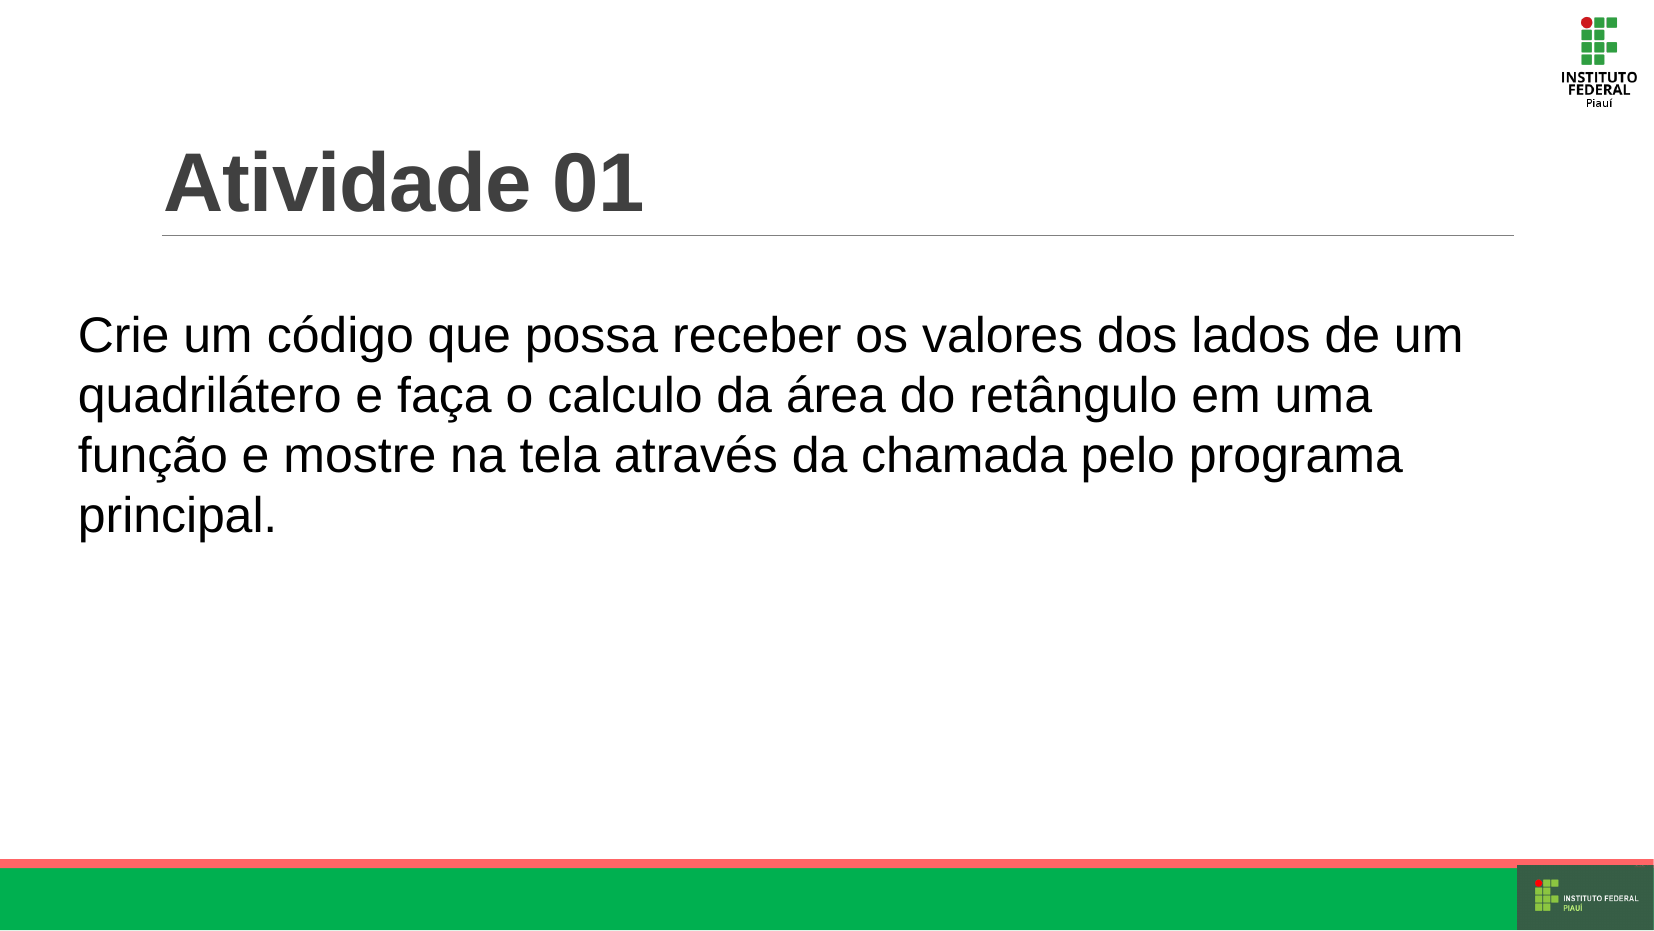

# Atividade 01
Crie um código que possa receber os valores dos lados de um quadrilátero e faça o calculo da área do retângulo em uma função e mostre na tela através da chamada pelo programa principal.